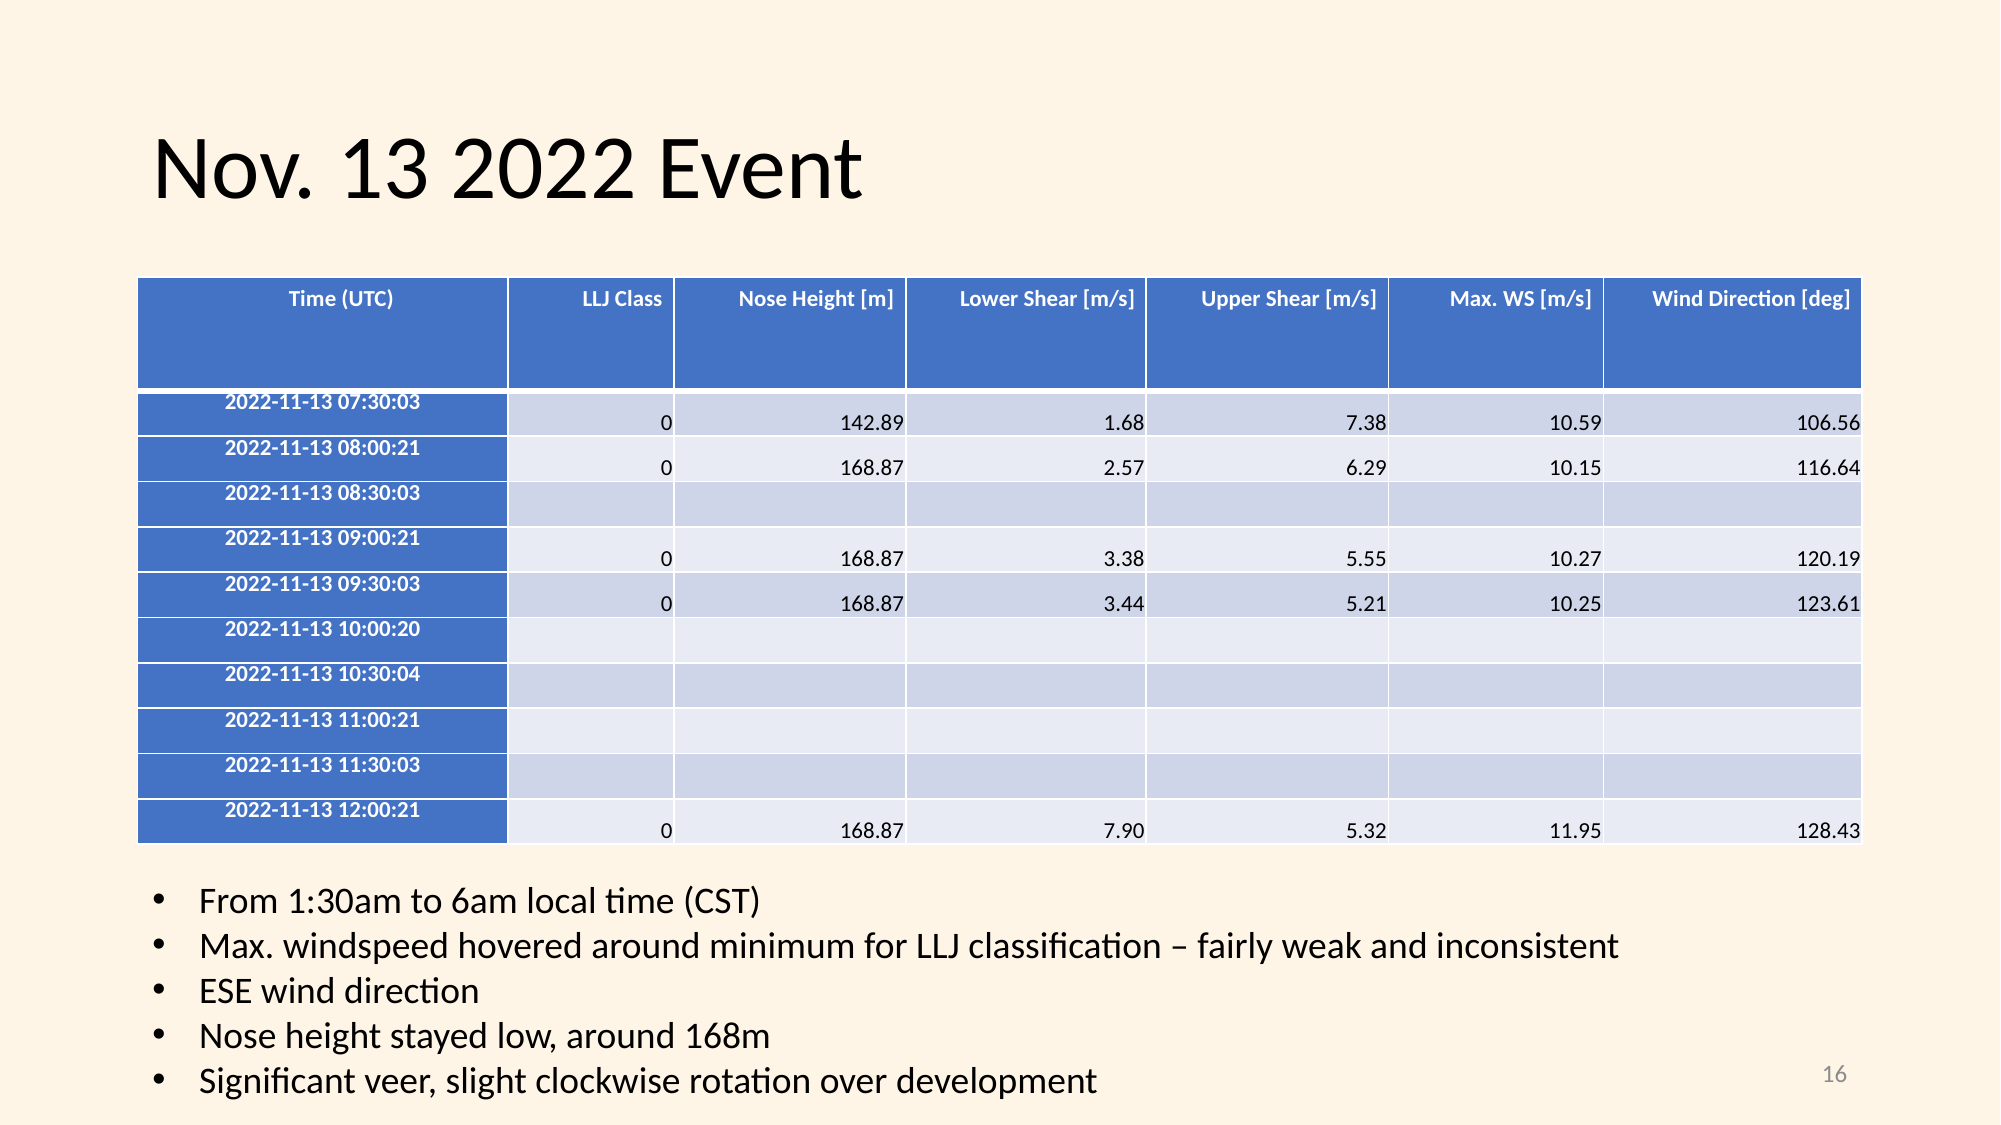

# Nov. 13 2022 Event
| Time (UTC) | LLJ Class | Nose Height [m] | Lower Shear [m/s] | Upper Shear [m/s] | Max. WS [m/s] | Wind Direction [deg] |
| --- | --- | --- | --- | --- | --- | --- |
| 2022-11-13 07:30:03 | 0 | 142.89 | 1.68 | 7.38 | 10.59 | 106.56 |
| 2022-11-13 08:00:21 | 0 | 168.87 | 2.57 | 6.29 | 10.15 | 116.64 |
| 2022-11-13 08:30:03 |  |  |  |  |  |  |
| 2022-11-13 09:00:21 | 0 | 168.87 | 3.38 | 5.55 | 10.27 | 120.19 |
| 2022-11-13 09:30:03 | 0 | 168.87 | 3.44 | 5.21 | 10.25 | 123.61 |
| 2022-11-13 10:00:20 |  |  |  |  |  |  |
| 2022-11-13 10:30:04 |  |  |  |  |  |  |
| 2022-11-13 11:00:21 |  |  |  |  |  |  |
| 2022-11-13 11:30:03 |  |  |  |  |  |  |
| 2022-11-13 12:00:21 | 0 | 168.87 | 7.90 | 5.32 | 11.95 | 128.43 |
From 1:30am to 6am local time (CST)
Max. windspeed hovered around minimum for LLJ classification – fairly weak and inconsistent
ESE wind direction
Nose height stayed low, around 168m
Significant veer, slight clockwise rotation over development
16